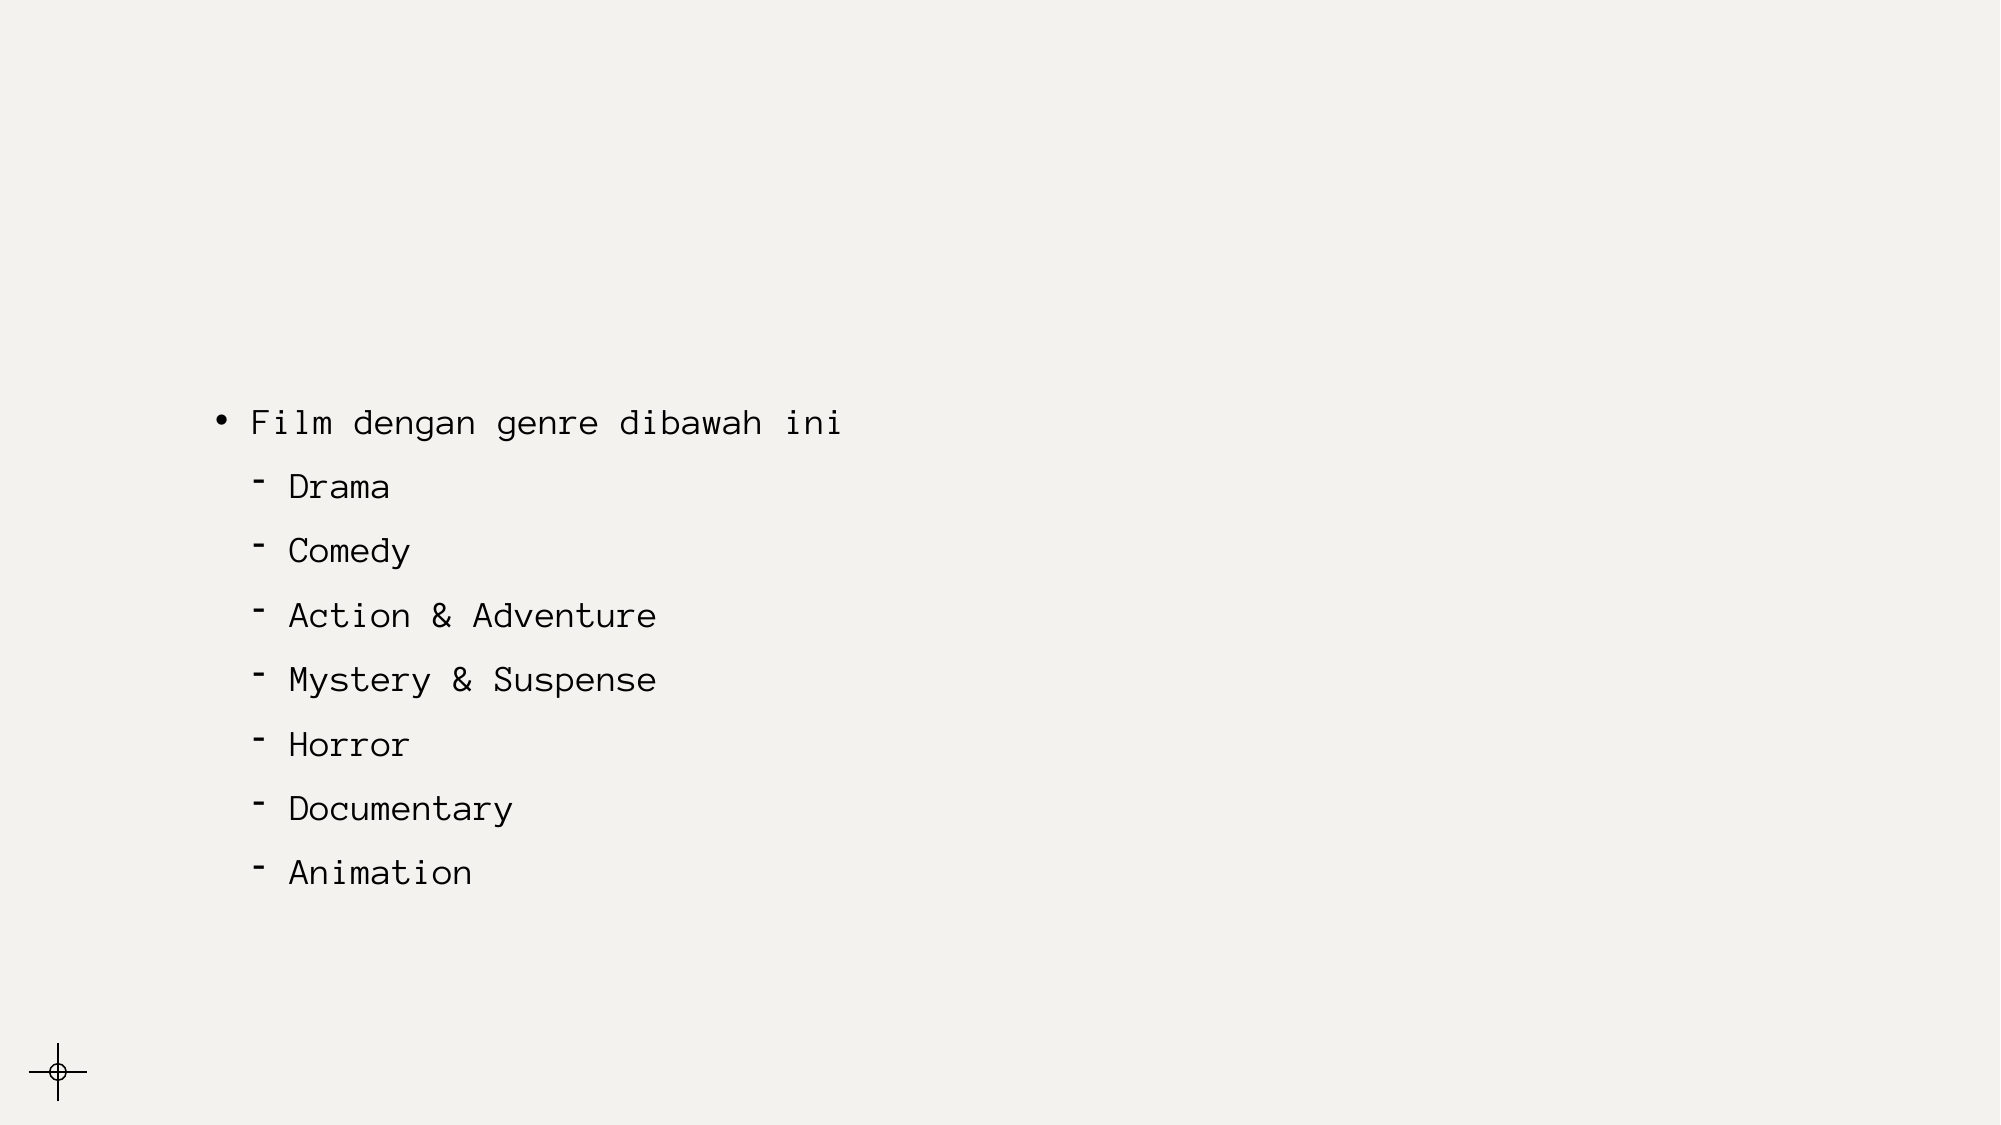

#
Film dengan genre dibawah ini
Drama
Comedy
Action & Adventure
Mystery & Suspense
Horror
Documentary
Animation